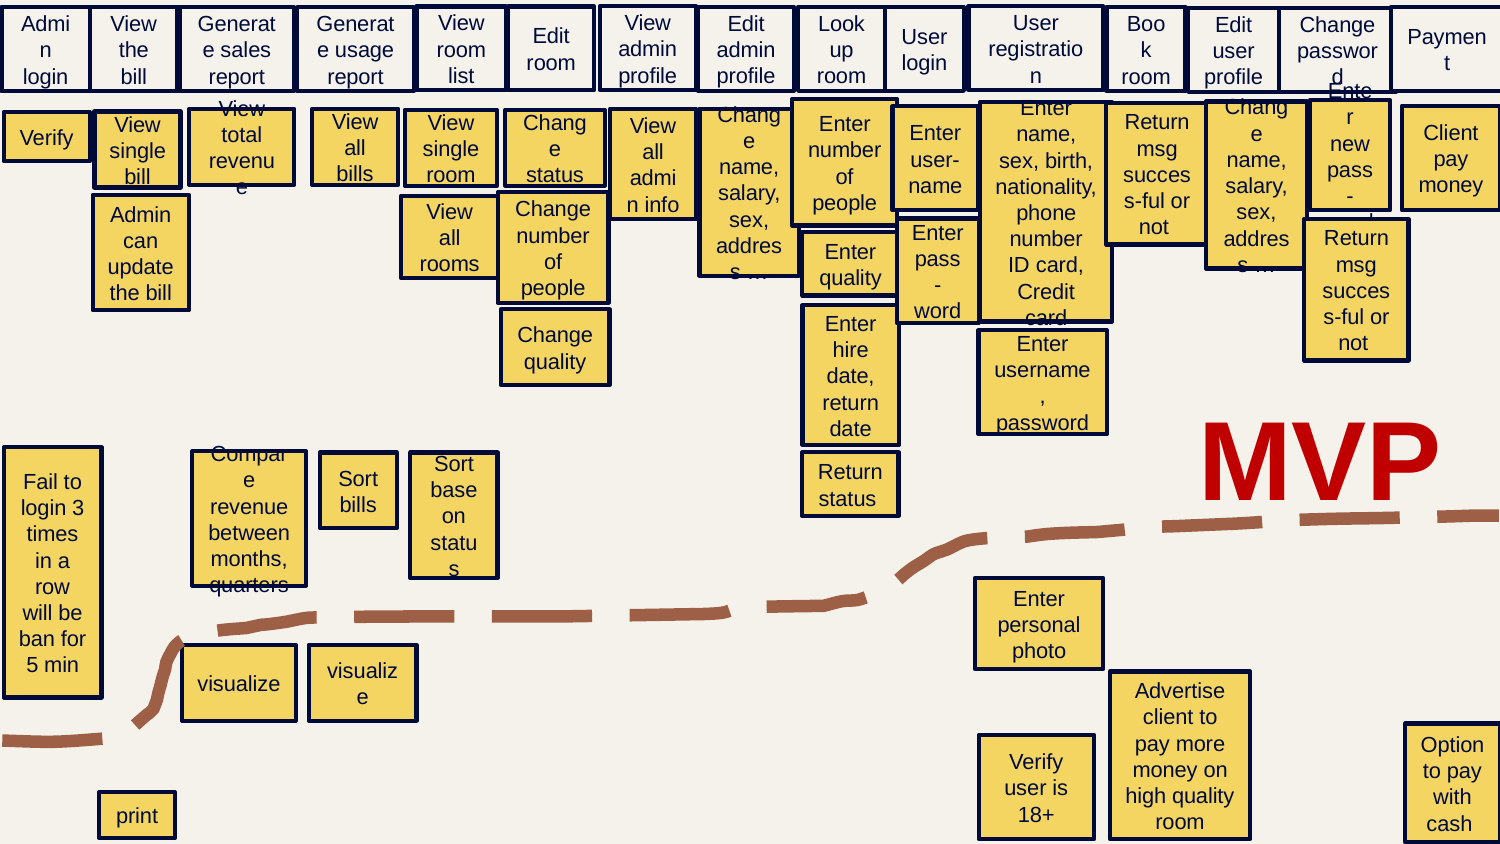

User registration
View admin profile
Edit room
View room list
User login
Payment
Look up room
Edit
admin
profile
Book room
Generate sales report
Generate usage report
View the bill
Admin login
Edit user profile
Change password
Enter number of people
Enter
new
pass-word
Change name, salary, sex, address …
Enter name, sex, birth, nationality,
phone number
ID card, Credit card
Returnmsg success-ful or not
Client pay money
Enter user-name
Change name, salary, sex, address …
View total revenue
View all bills
View all admin info
View single room
Change status
Verify
View single bill
Change number of people
Admin can update the bill
View all rooms
Enter
pass-word
Returnmsg success-ful or not
Enter quality
Enter hire date, return date
Change quality
Enter username,
password
MVP
Fail to login 3 times in a row will be ban for 5 min
Compare revenue between months, quarters
Return status
Sort bills
Sort base on status

Enter personal photo
visualize
visualize
Advertise client to pay more money on high quality room
Option to pay with cash
Verify user is 18+
print